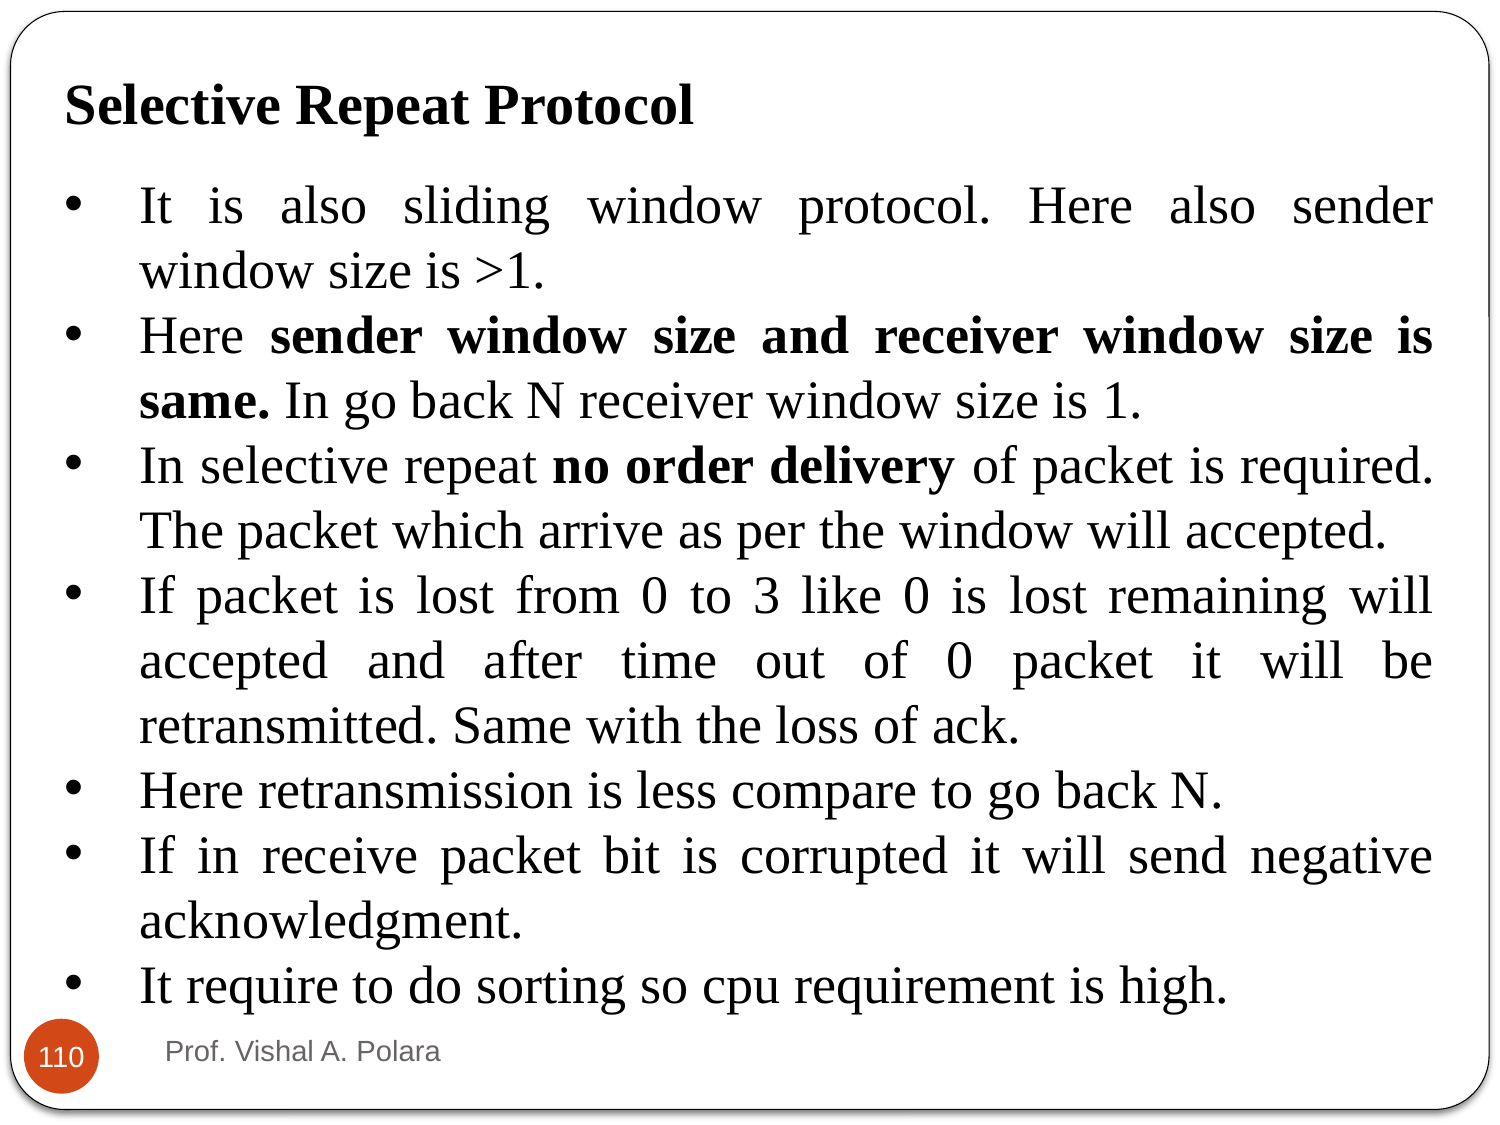

Selective Repeat Protocol
It is also sliding window protocol. Here also sender window size is >1.
Here sender window size and receiver window size is same. In go back N receiver window size is 1.
In selective repeat no order delivery of packet is required. The packet which arrive as per the window will accepted.
If packet is lost from 0 to 3 like 0 is lost remaining will accepted and after time out of 0 packet it will be retransmitted. Same with the loss of ack.
Here retransmission is less compare to go back N.
If in receive packet bit is corrupted it will send negative acknowledgment.
It require to do sorting so cpu requirement is high.
Prof. Vishal A. Polara
110